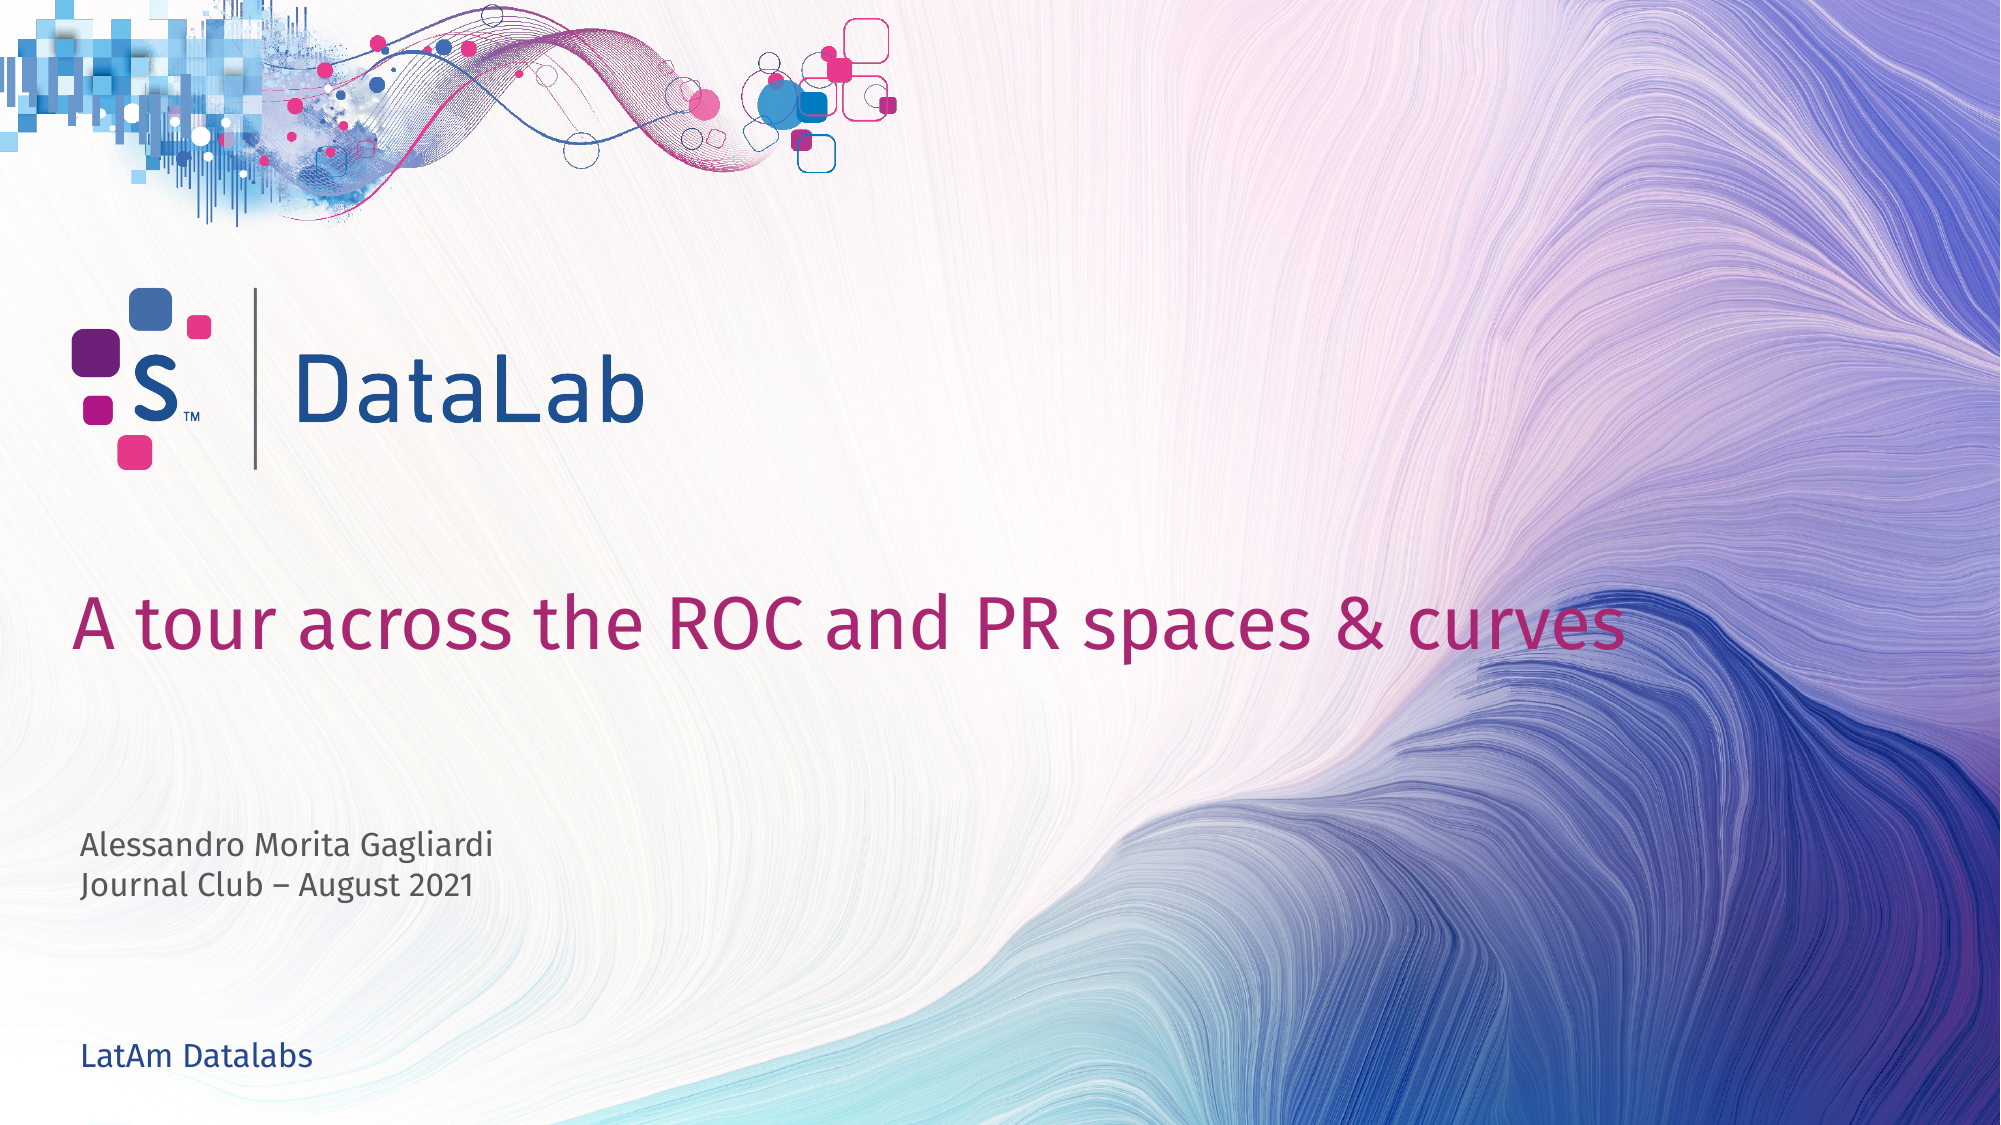

A tour across the ROC and PR spaces & curves

Alessandro Morita Gagliardi
Journal Club – August 2021
LatAm Datalabs